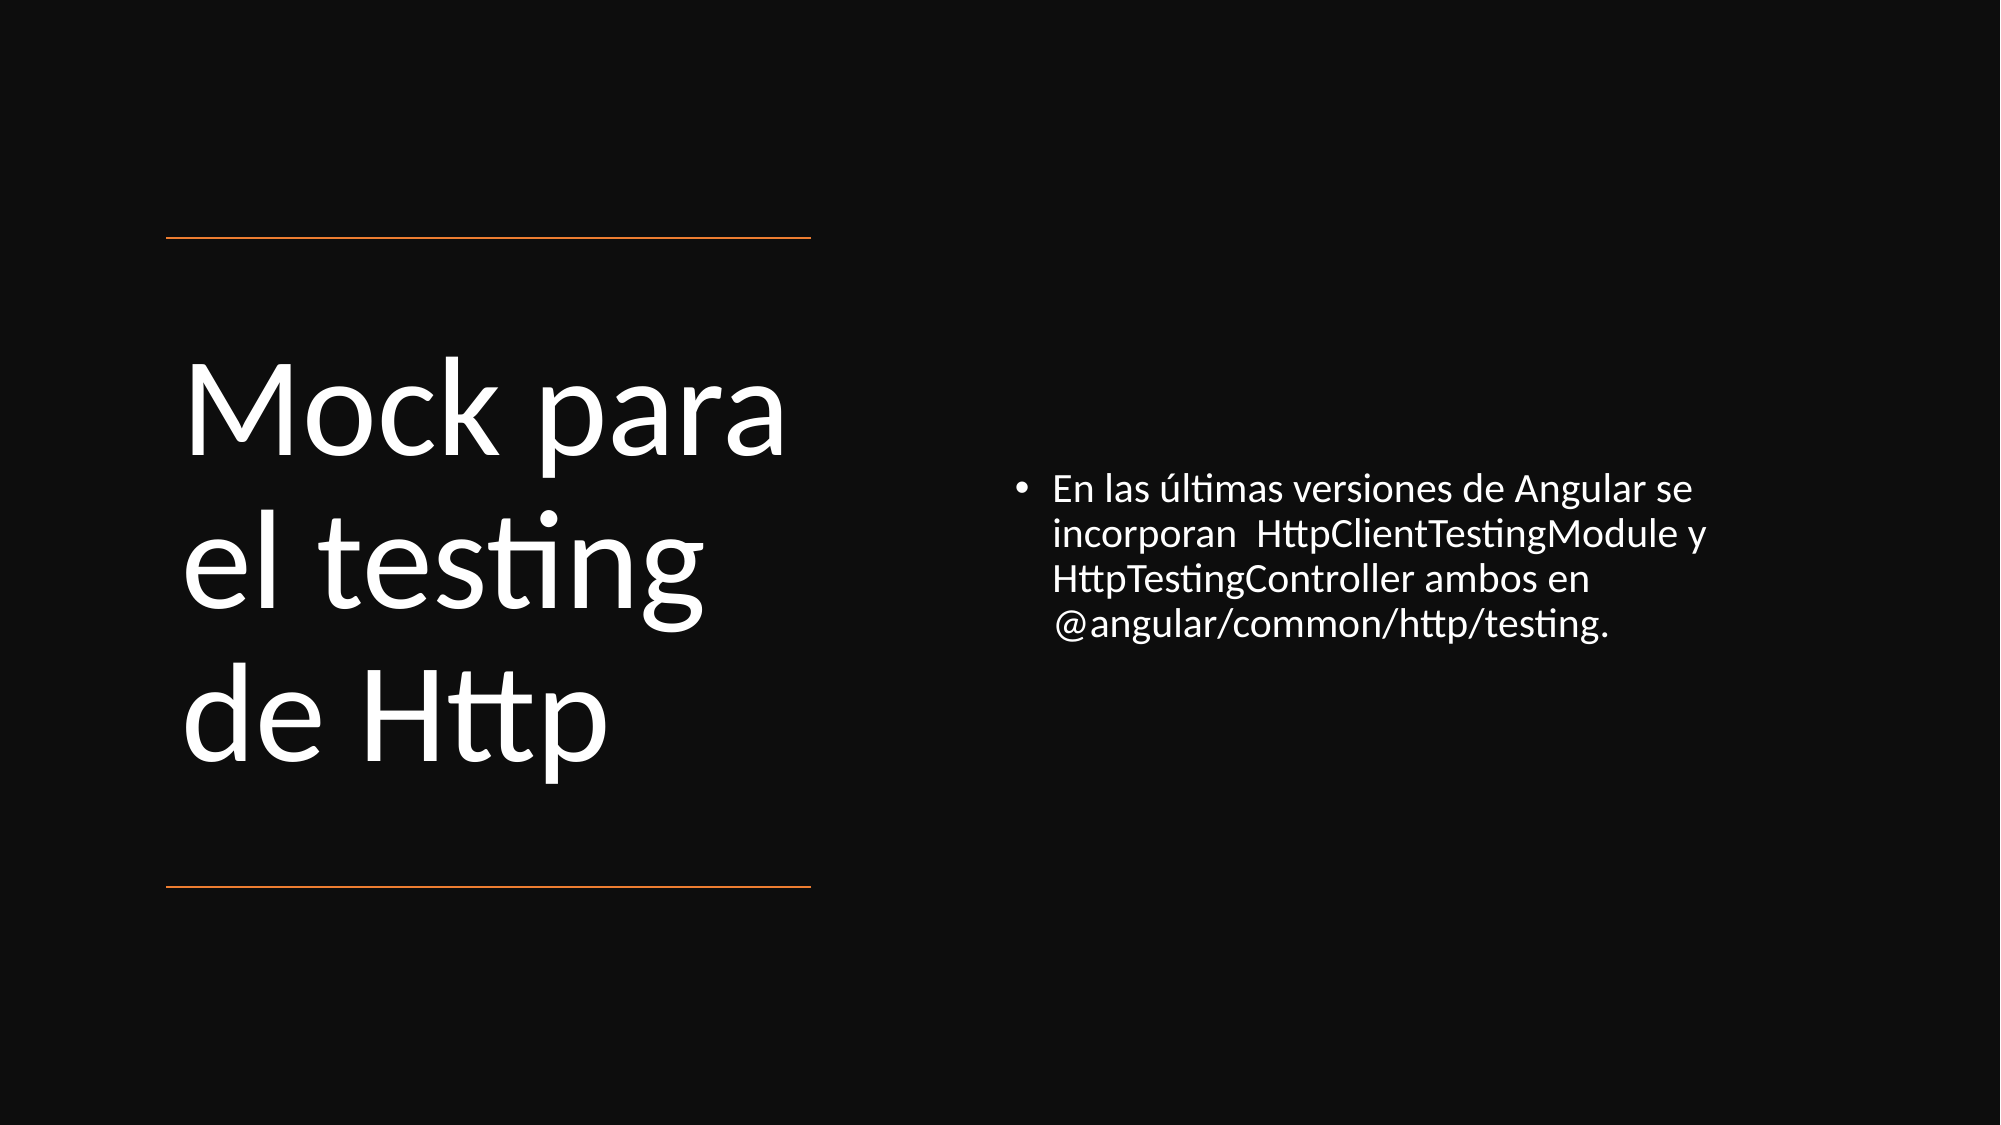

En las últimas versiones de Angular se incorporan  HttpClientTestingModule y HttpTestingController ambos en @angular/common/http/testing.
# Mock para el testing de Http